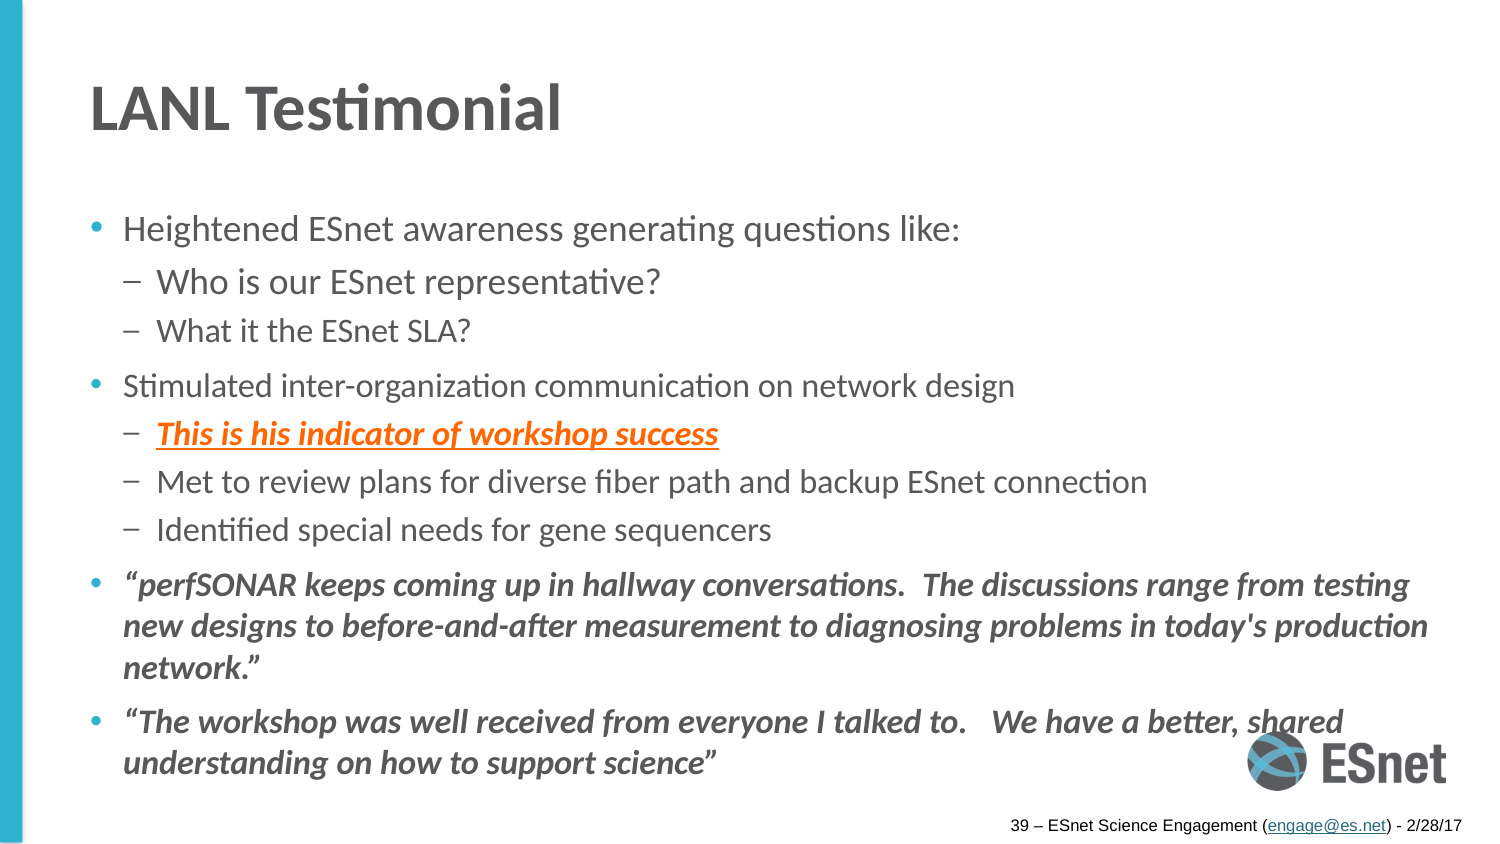

# LANL Testimonial
Heightened ESnet awareness generating questions like:
Who is our ESnet representative?
What it the ESnet SLA?
Stimulated inter-organization communication on network design
This is his indicator of workshop success
Met to review plans for diverse fiber path and backup ESnet connection
Identified special needs for gene sequencers
“perfSONAR keeps coming up in hallway conversations.  The discussions range from testing new designs to before-and-after measurement to diagnosing problems in today's production network.”
“The workshop was well received from everyone I talked to.   We have a better, shared understanding on how to support science”
39 – ESnet Science Engagement (engage@es.net) - 2/28/17